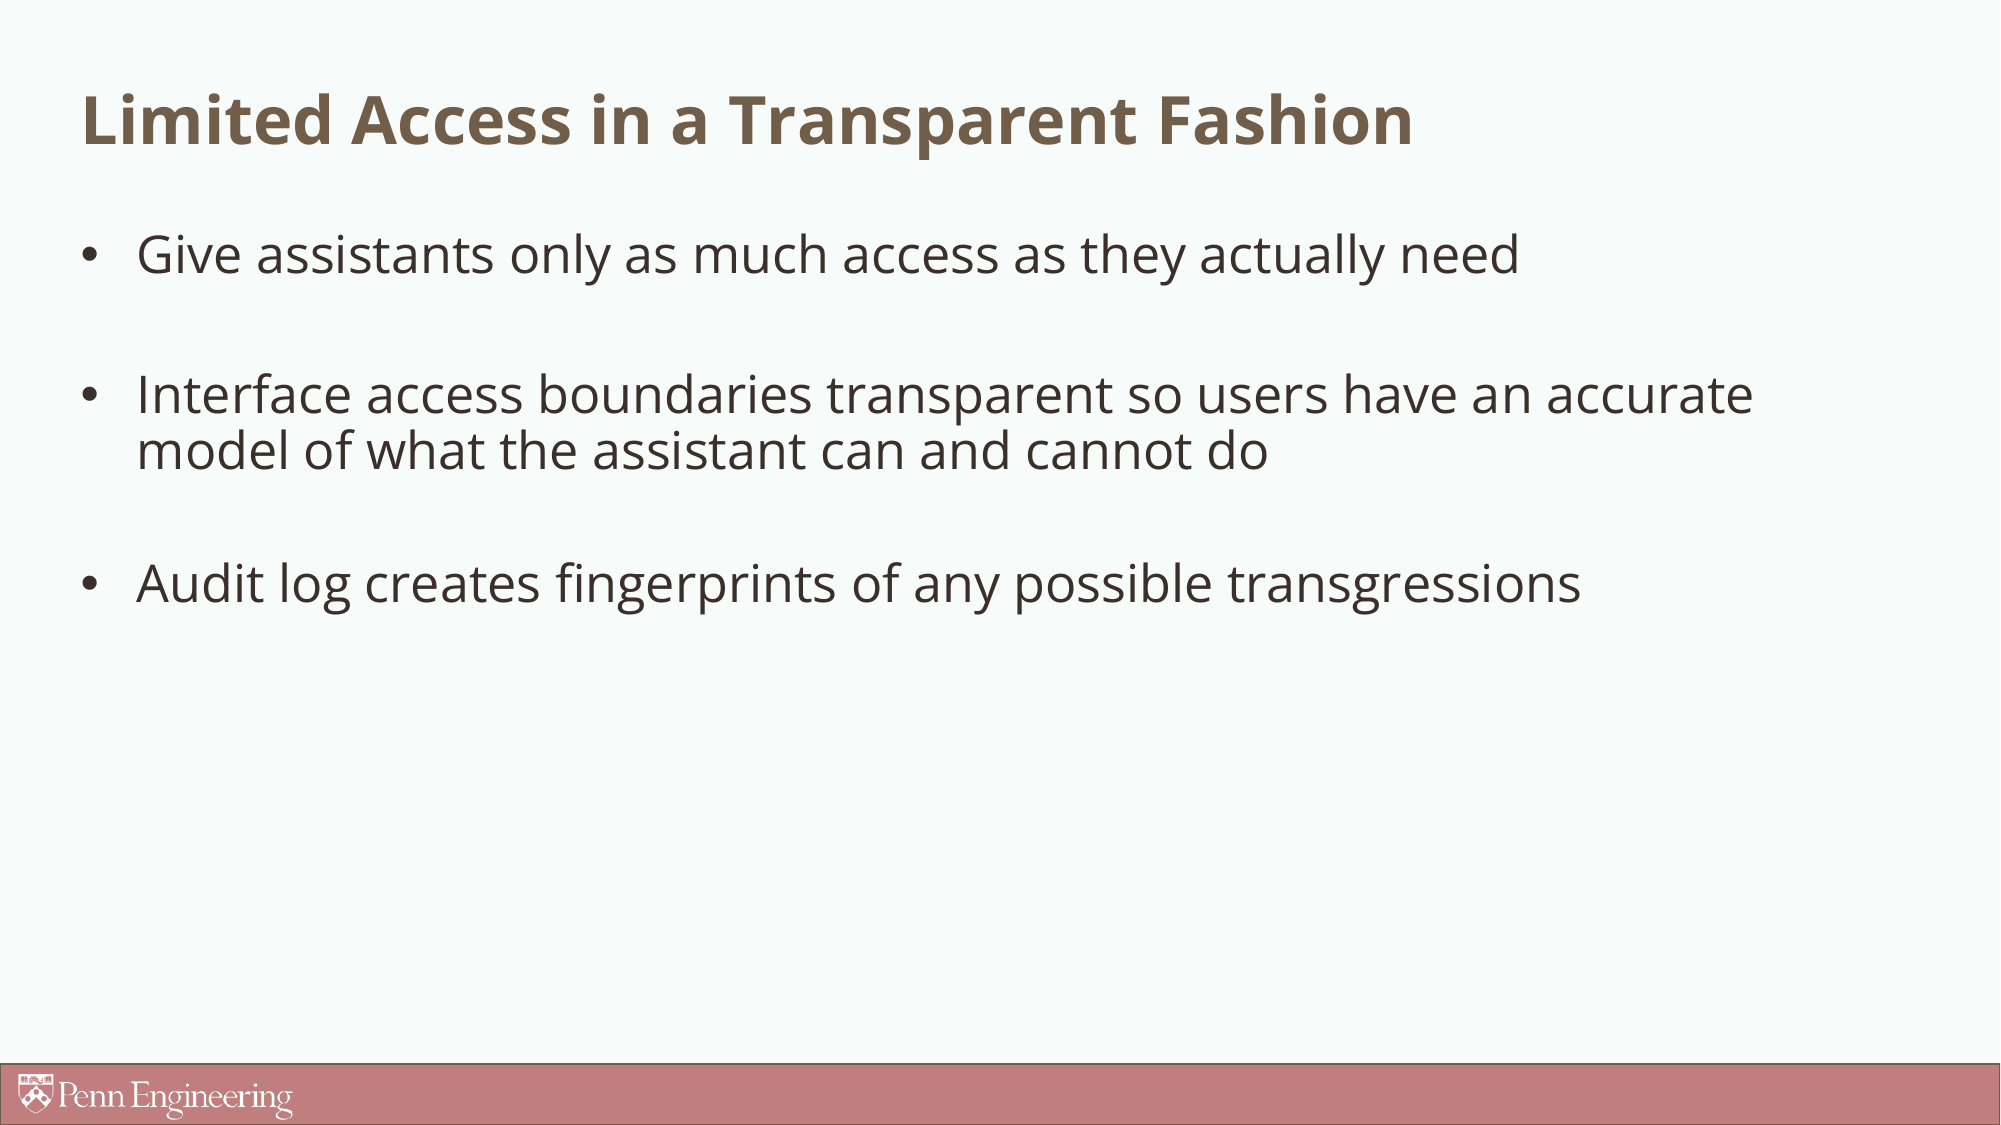

# Limited Access in a Transparent Fashion
Give assistants only as much access as they actually need
Interface access boundaries transparent so users have an accurate model of what the assistant can and cannot do
Audit log creates fingerprints of any possible transgressions